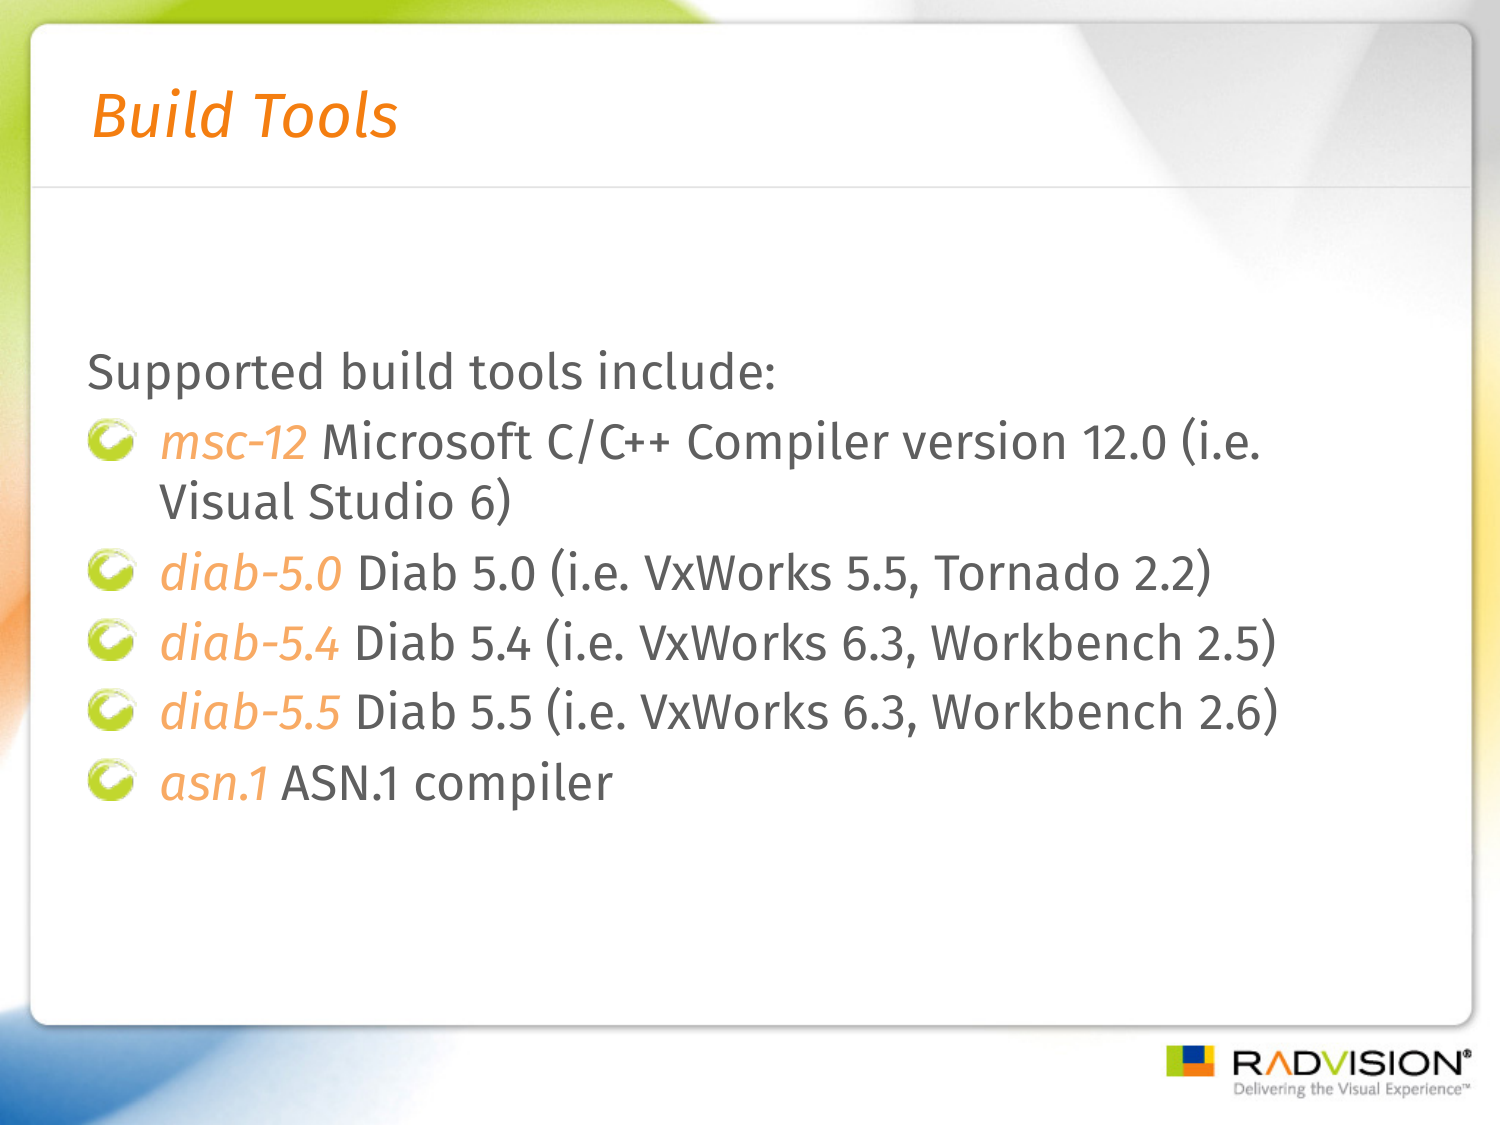

# Build Tools

Supported build tools include:
msc-12 Microsoft C/C++ Compiler version 12.0 (i.e. Visual Studio 6)
diab-5.0 Diab 5.0 (i.e. VxWorks 5.5, Tornado 2.2)
diab-5.4 Diab 5.4 (i.e. VxWorks 6.3, Workbench 2.5)
diab-5.5 Diab 5.5 (i.e. VxWorks 6.3, Workbench 2.6)
asn.1 ASN.1 compiler